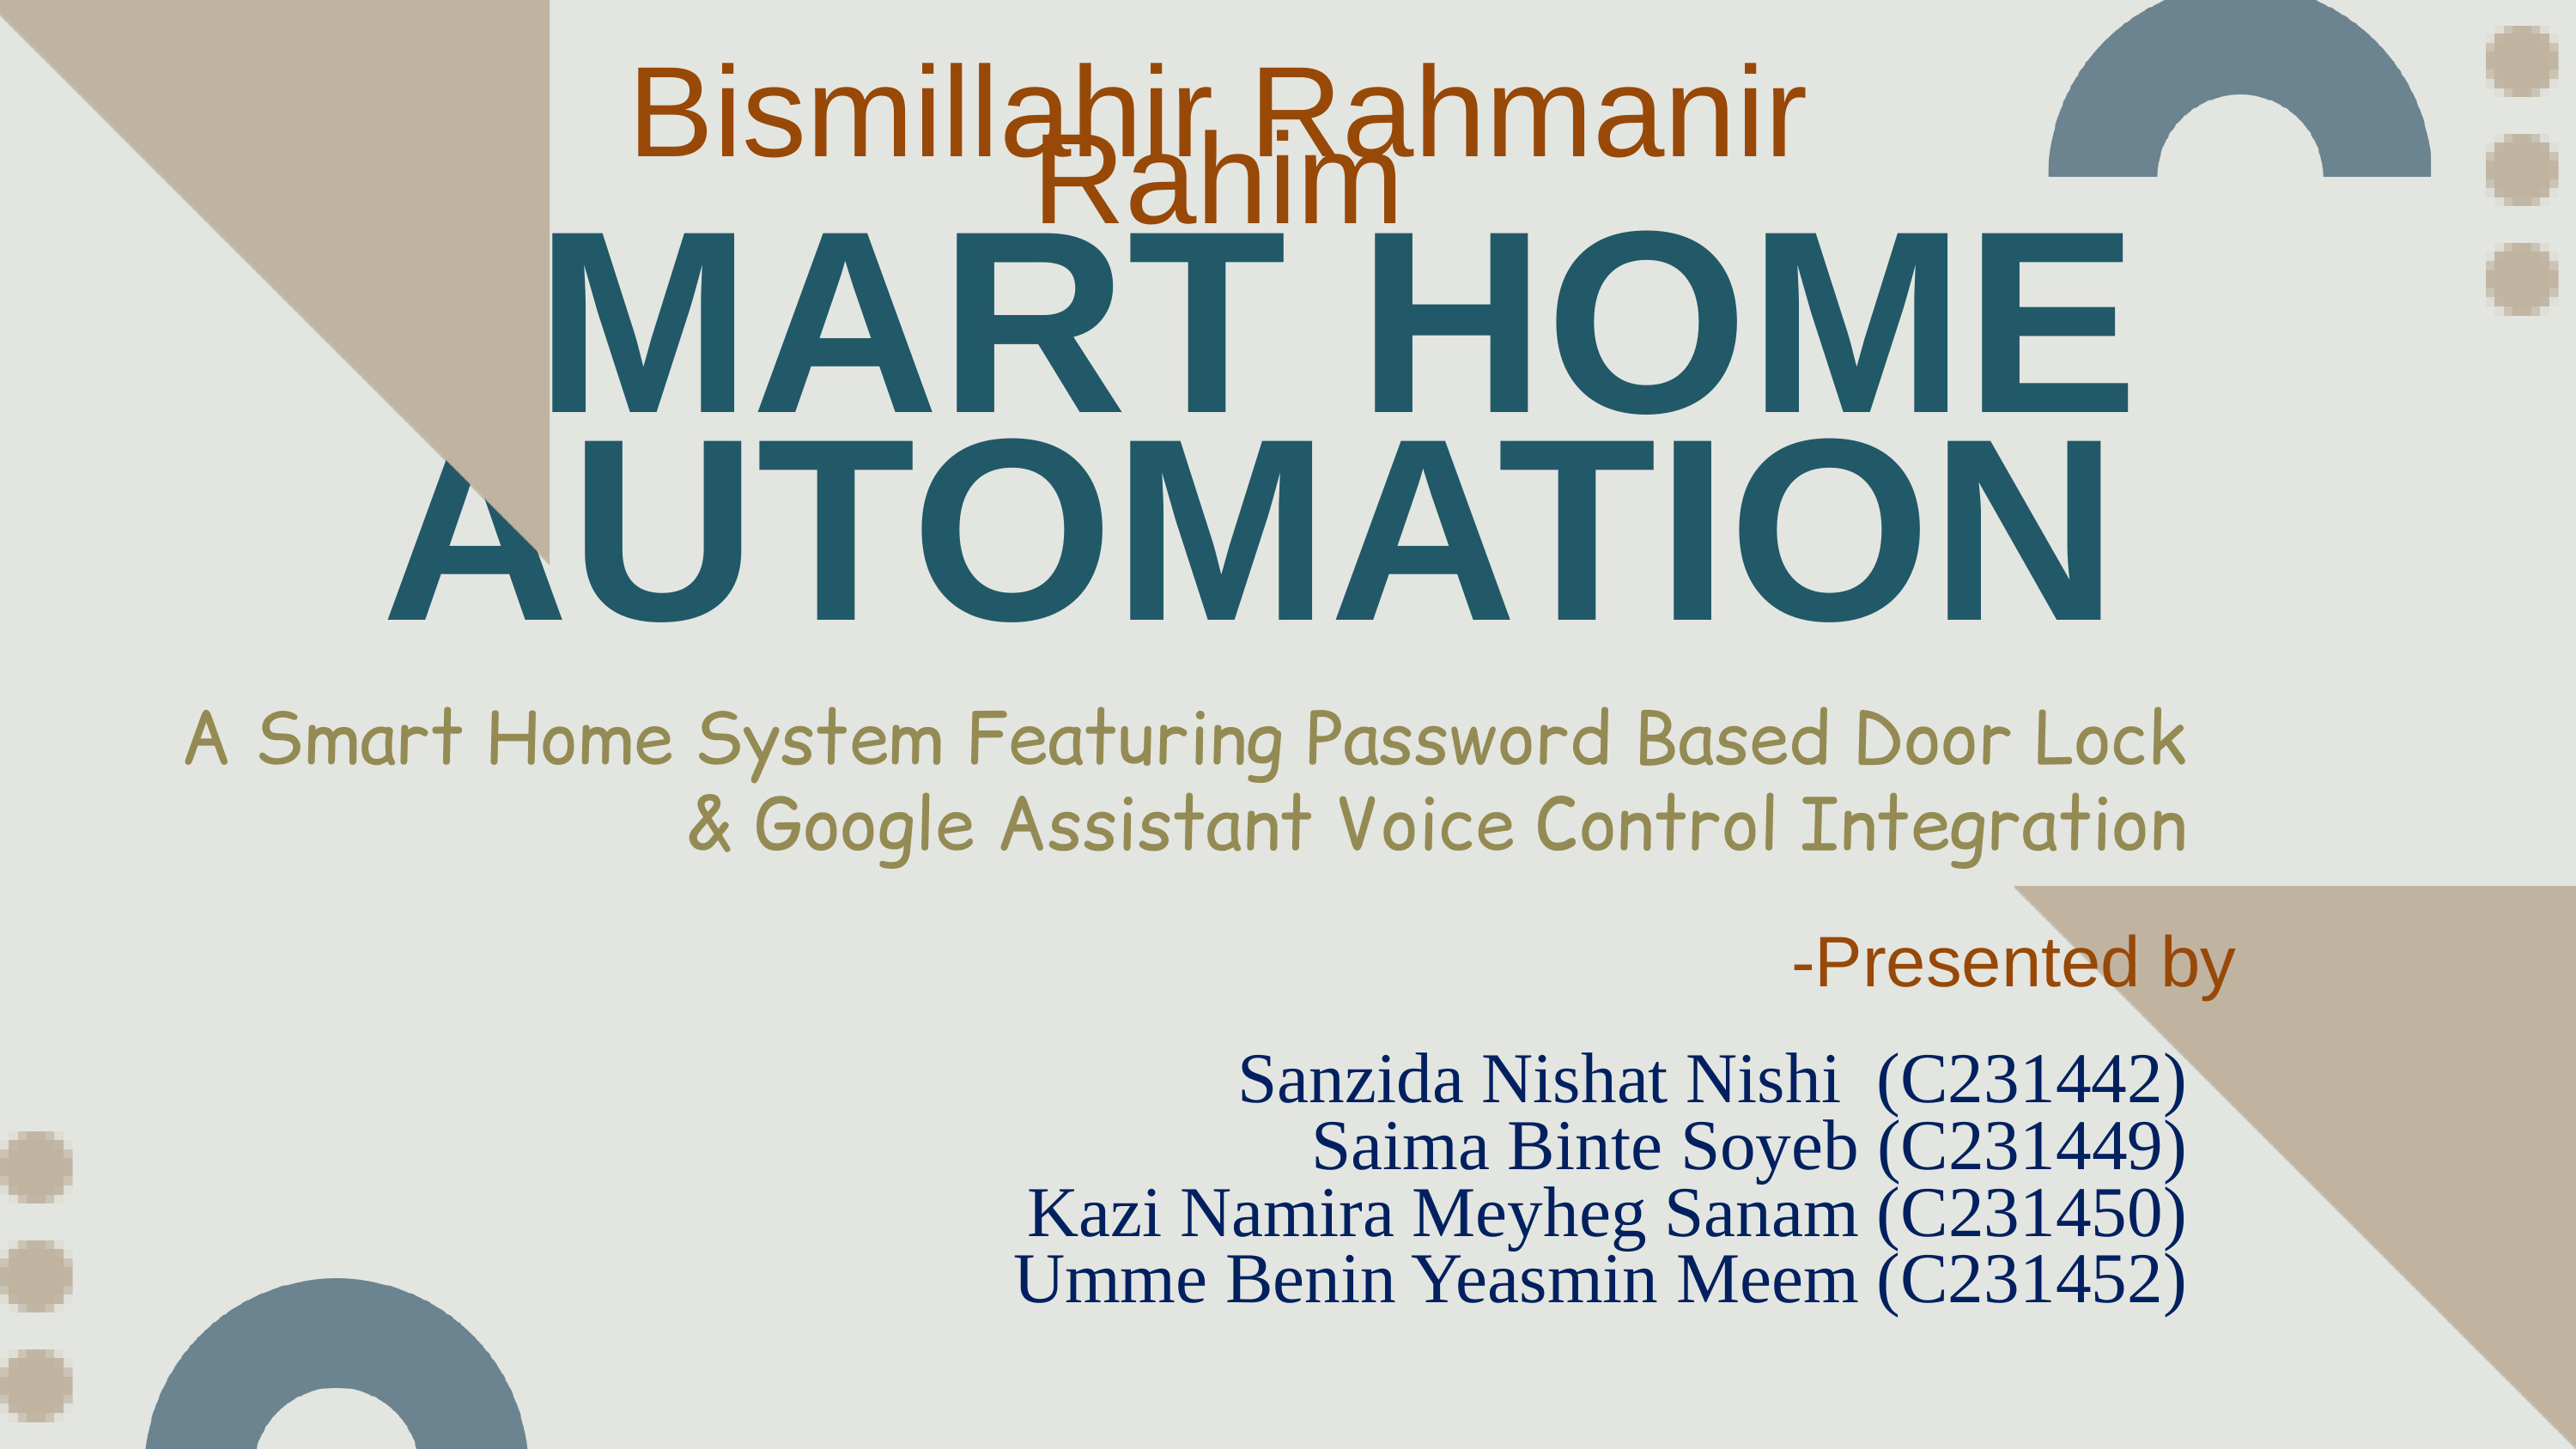

Bismillahir Rahmanir Rahim
SMART HOME AUTOMATION
A Smart Home System Featuring Password Based Door Lock & Google Assistant Voice Control Integration

-Presented by
Sanzida Nishat Nishi  (C231442)
Saima Binte Soyeb (C231449)
Kazi Namira Meyheg Sanam (C231450)
Umme Benin Yeasmin Meem (C231452)